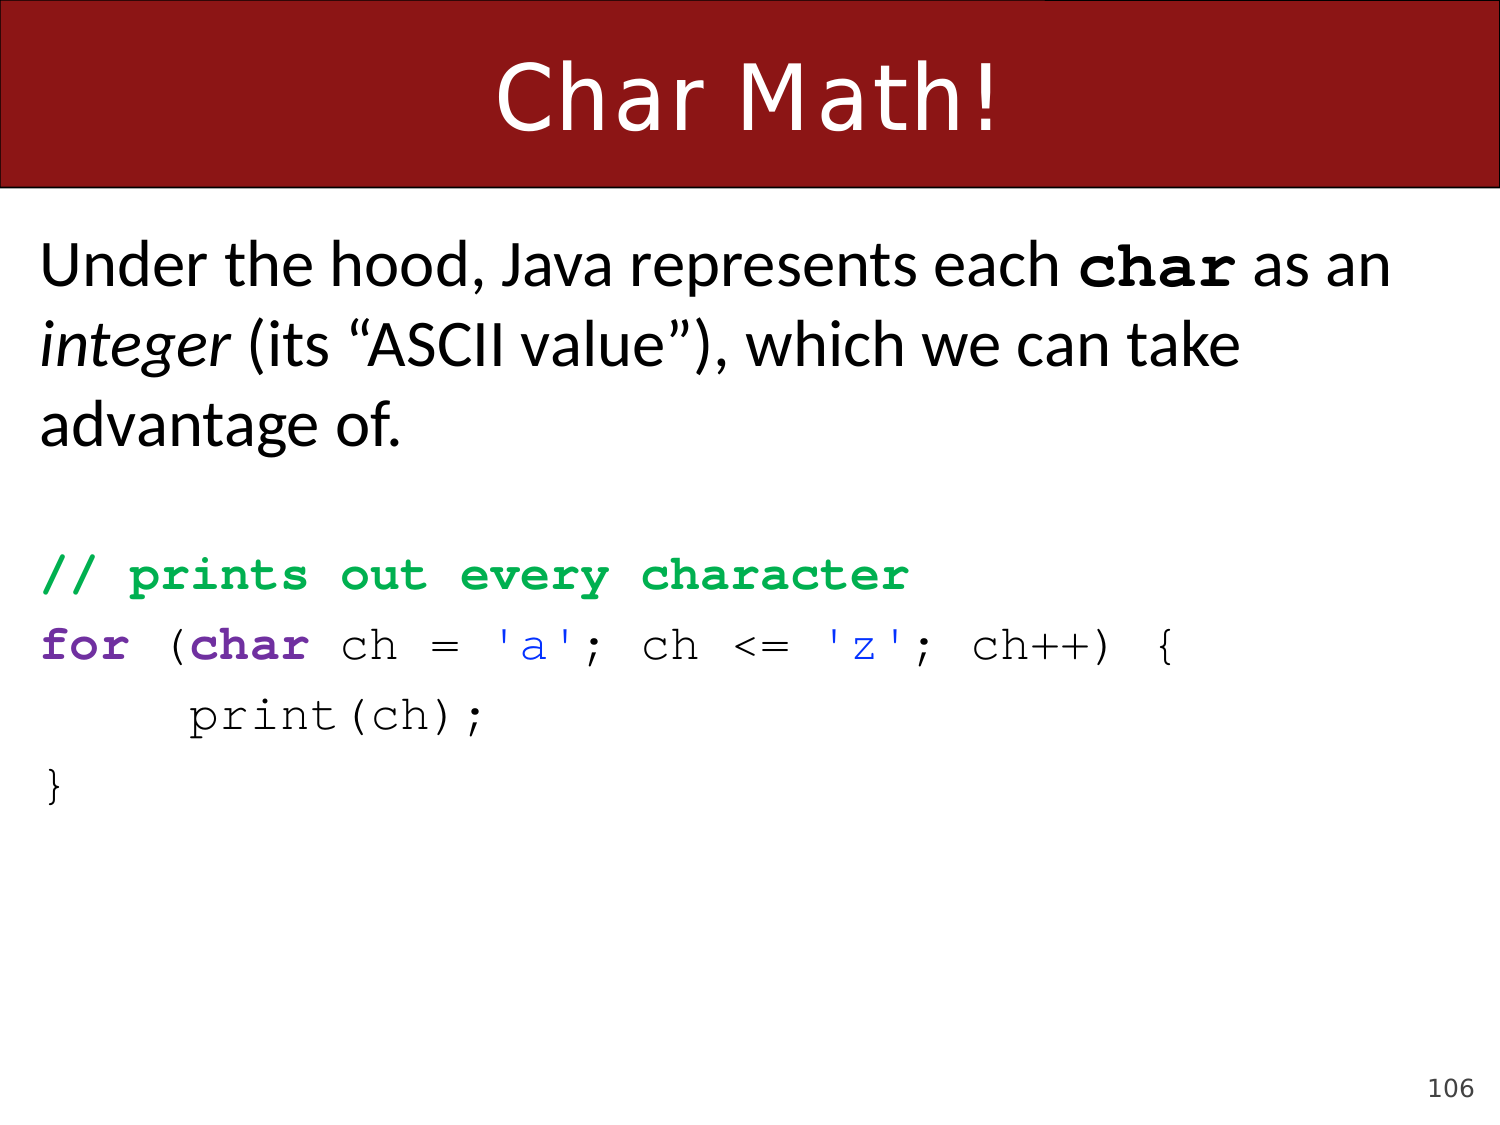

# Char Math!
Under the hood, Java represents each char as an integer (its “ASCII value”), which we can take advantage of.

// prints out every character
for (char ch = 'a'; ch <= 'z'; ch++) {
	print(ch);
}